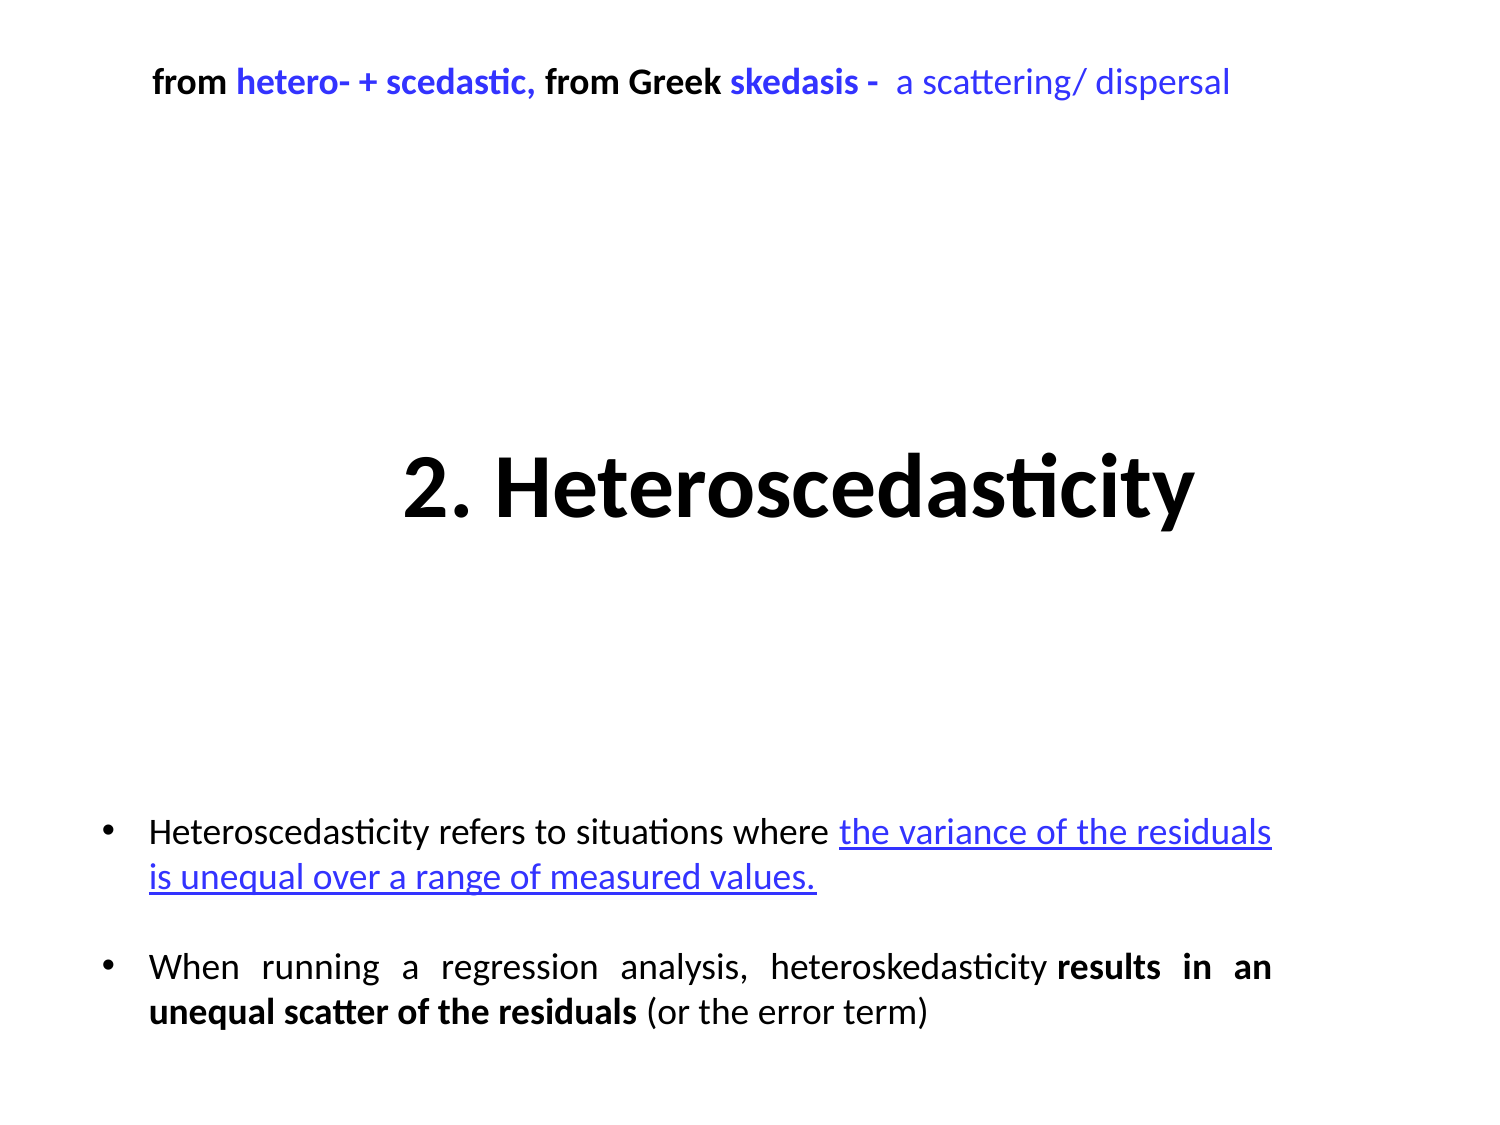

from hetero- + scedastic, from Greek skedasis -  a scattering/ dispersal
# 2. Heteroscedasticity
Heteroscedasticity refers to situations where the variance of the residuals is unequal over a range of measured values.

When running a regression analysis, heteroskedasticity results in an unequal scatter of the residuals (or the error term)